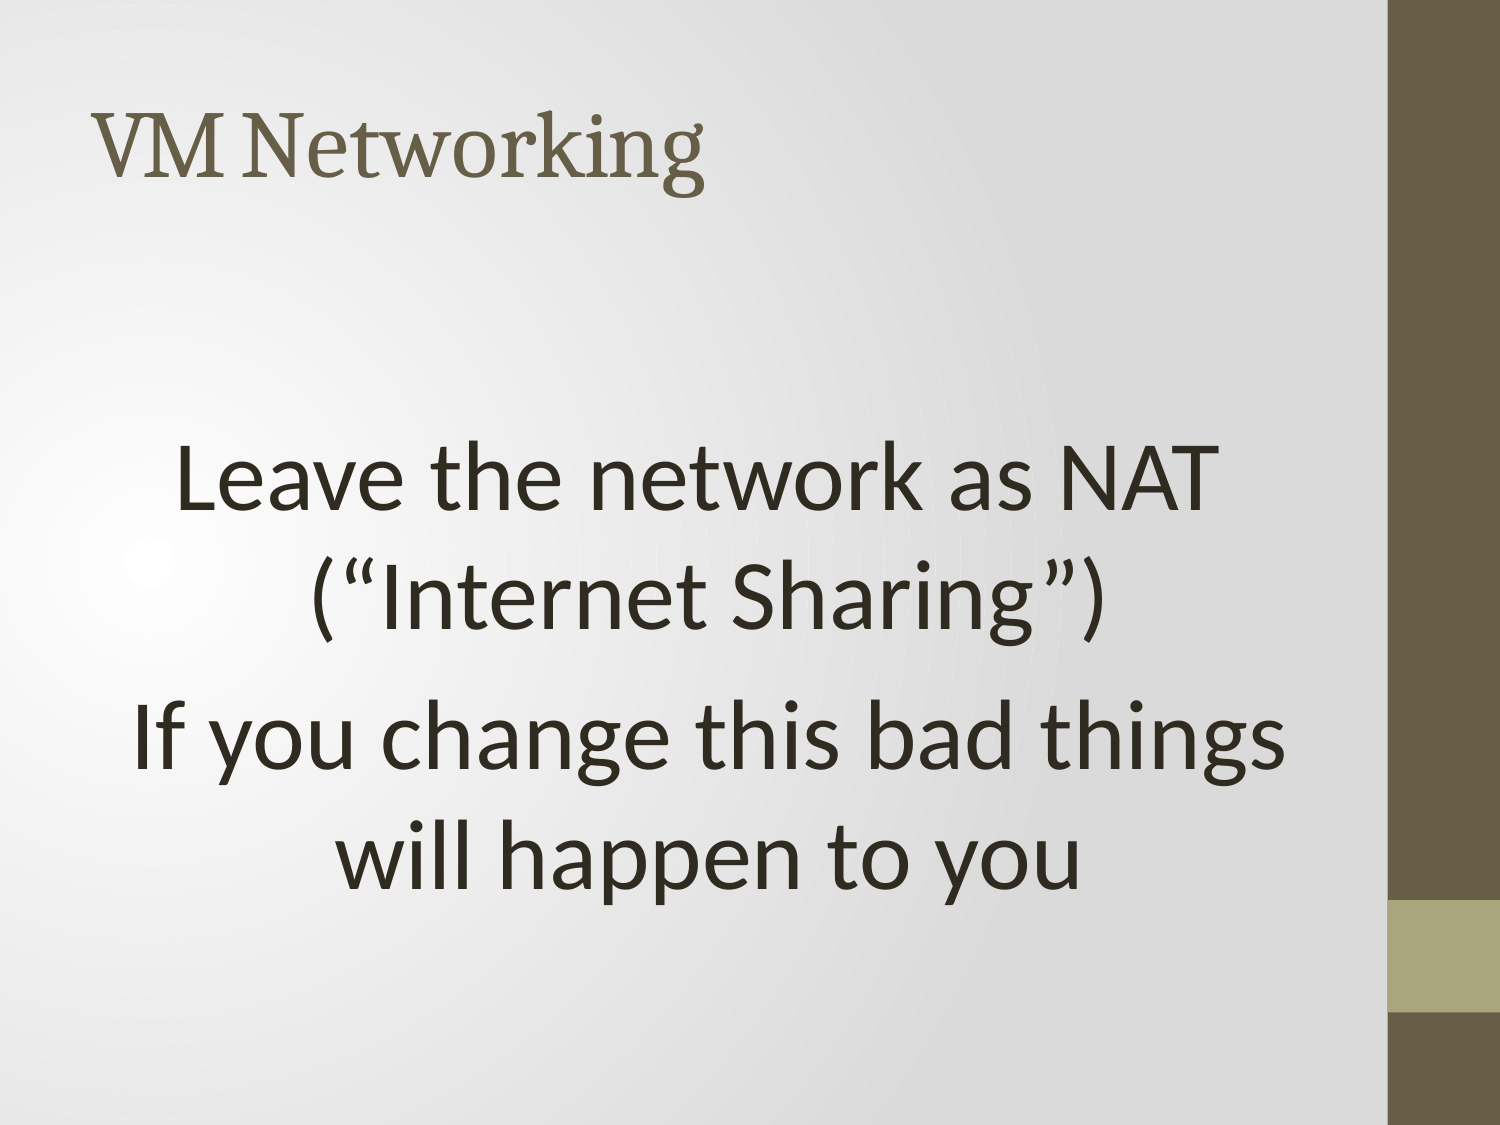

# VM Networking

Leave the network as NAT  (“Internet Sharing”)
If you change this bad things will happen to you